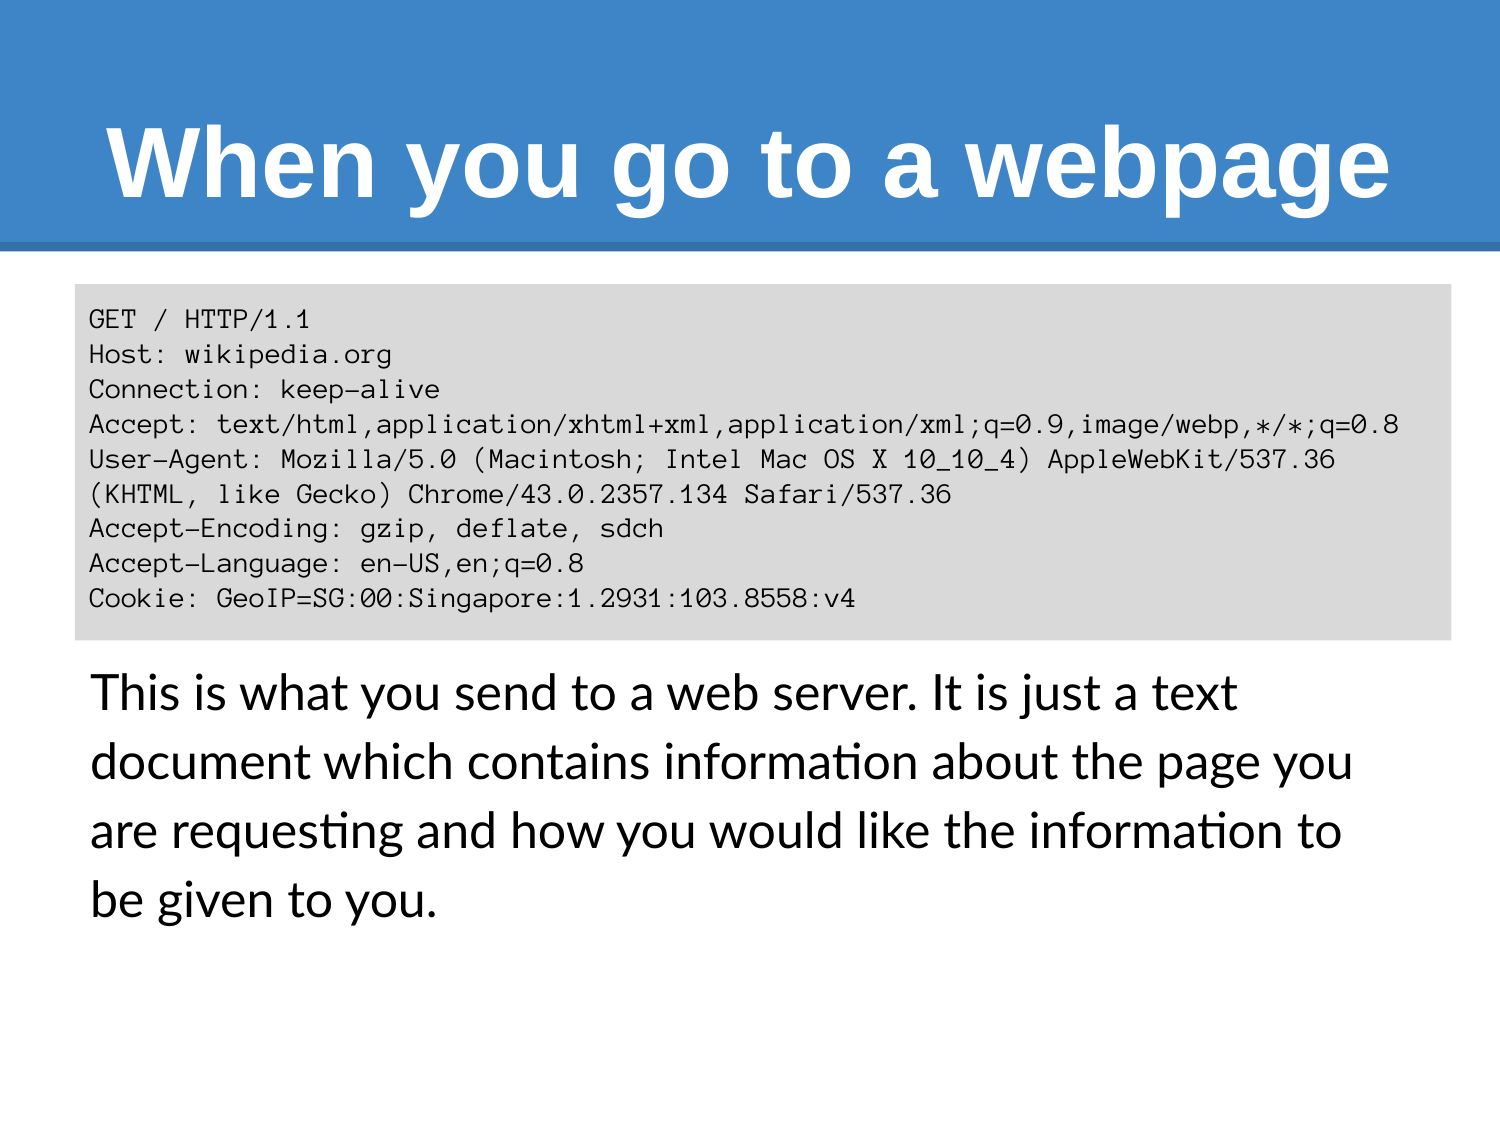

# When you go to a webpage
GET / HTTP/1.1
Host: wikipedia.org
Connection: keep-alive
Accept: text/html,application/xhtml+xml,application/xml;q=0.9,image/webp,*/*;q=0.8
User-Agent: Mozilla/5.0 (Macintosh; Intel Mac OS X 10_10_4) AppleWebKit/537.36 (KHTML, like Gecko) Chrome/43.0.2357.134 Safari/537.36
Accept-Encoding: gzip, deflate, sdch
Accept-Language: en-US,en;q=0.8
Cookie: GeoIP=SG:00:Singapore:1.2931:103.8558:v4

This is what you send to a web server. It is just a text document which contains information about the page you are requesting and how you would like the information to be given to you.